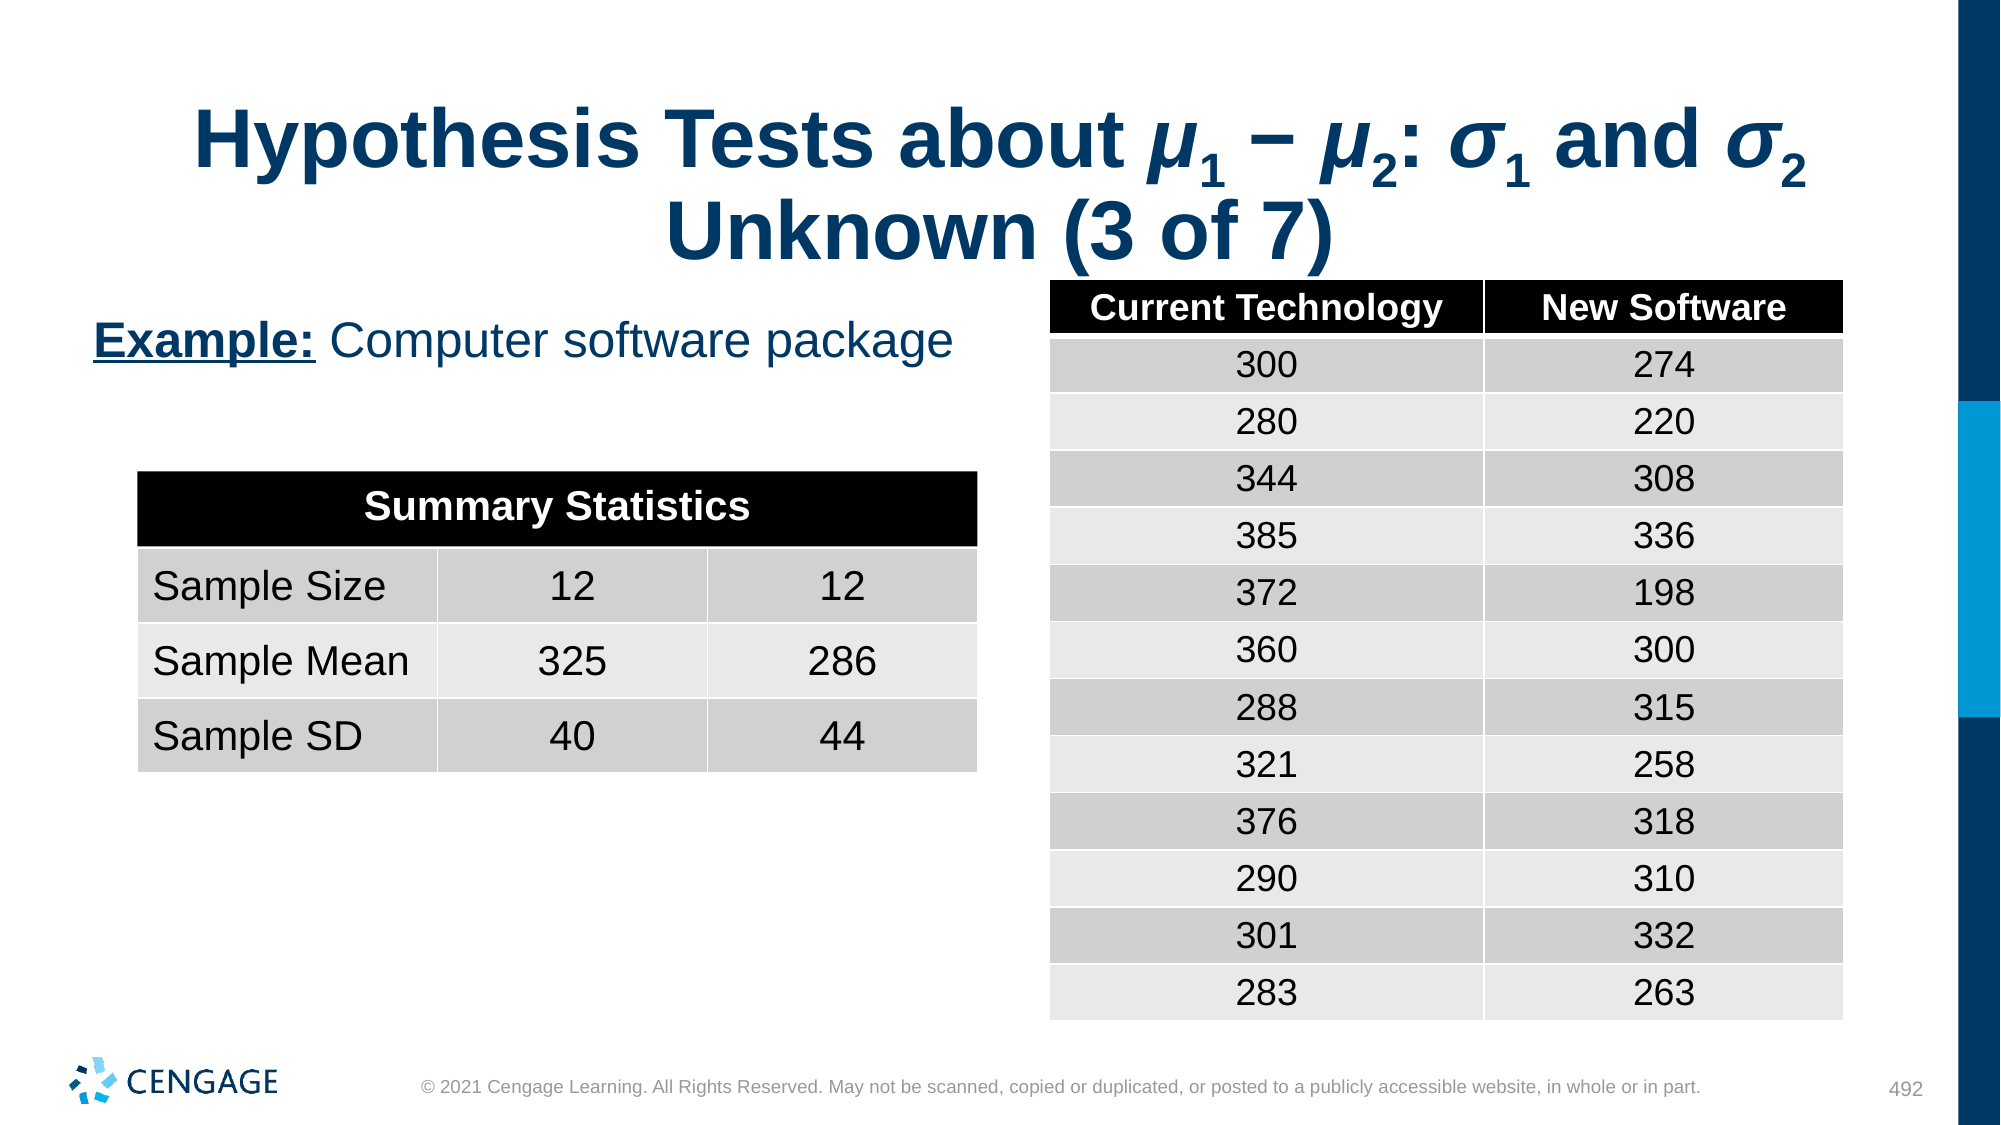

# Hypothesis Tests about μ1 − μ2: σ1 and σ2 Unknown (3 of 7)
| Current Technology | New Software |
| --- | --- |
| 300 | 274 |
| 280 | 220 |
| 344 | 308 |
| 385 | 336 |
| 372 | 198 |
| 360 | 300 |
| 288 | 315 |
| 321 | 258 |
| 376 | 318 |
| 290 | 310 |
| 301 | 332 |
| 283 | 263 |
Example: Computer software package
Summary Statistics
| Sample Size | 12 | 12 |
| --- | --- | --- |
| Sample Mean | 325 | 286 |
| Sample SD | 40 | 44 |